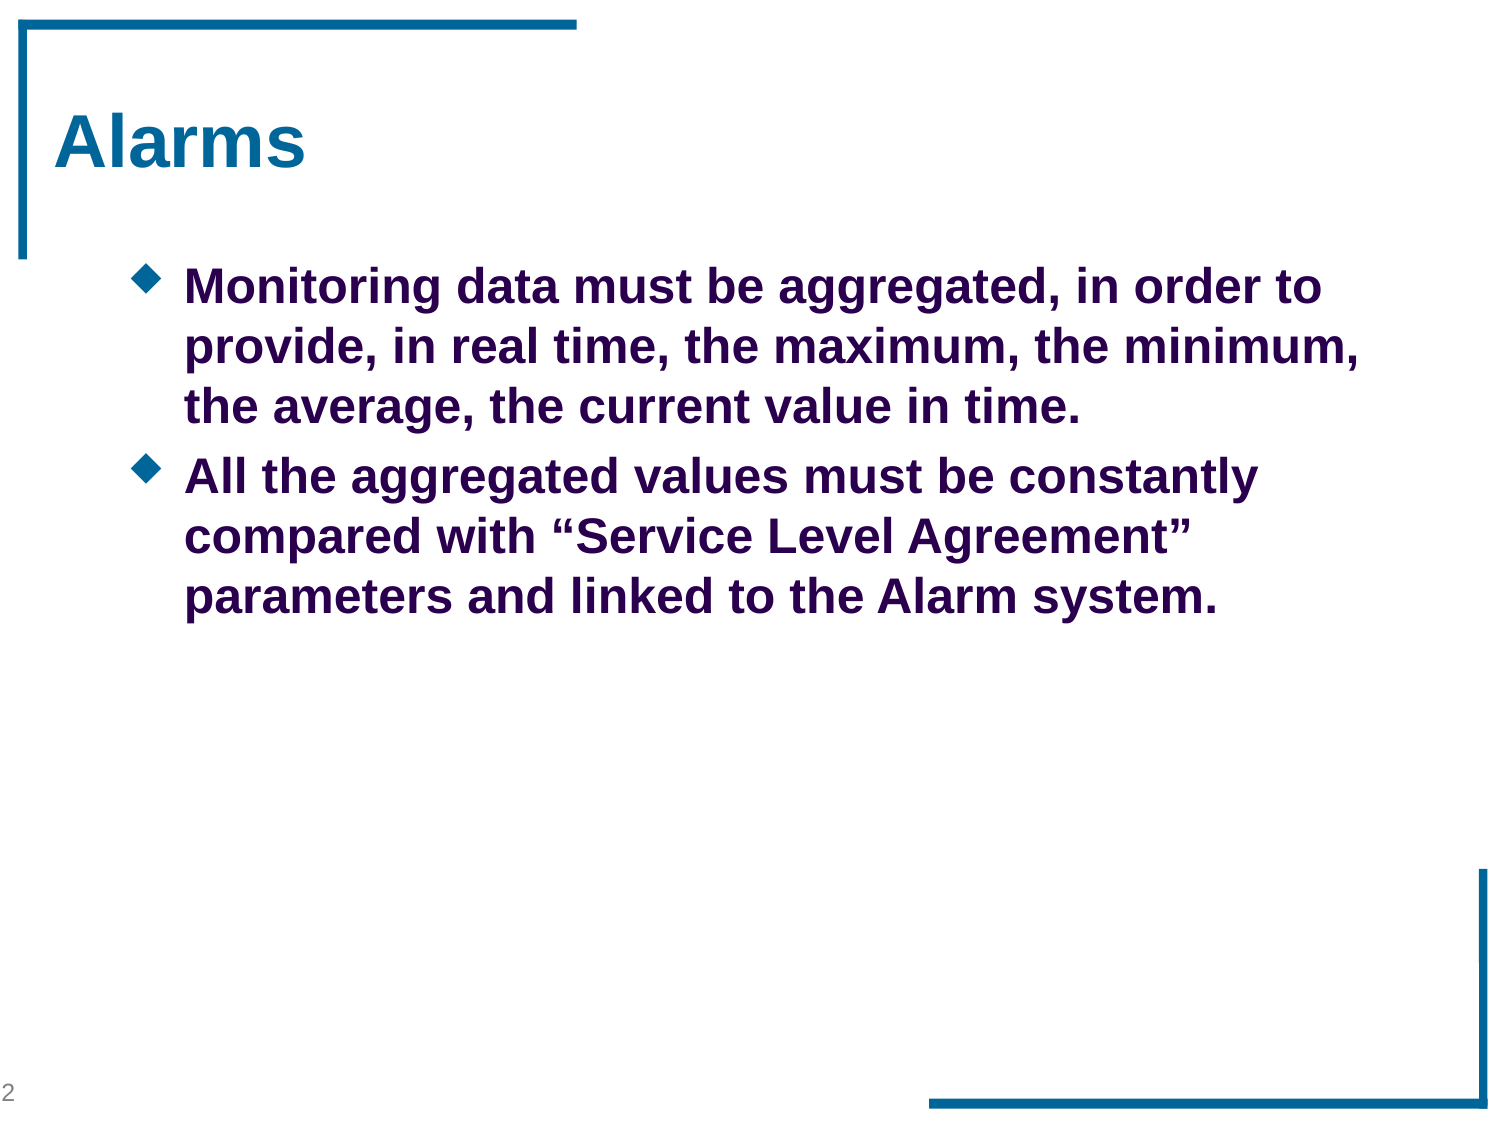

# Alarms
Monitoring data must be aggregated, in order to provide, in real time, the maximum, the minimum, the average, the current value in time.
All the aggregated values must be constantly compared with “Service Level Agreement” parameters and linked to the Alarm system.